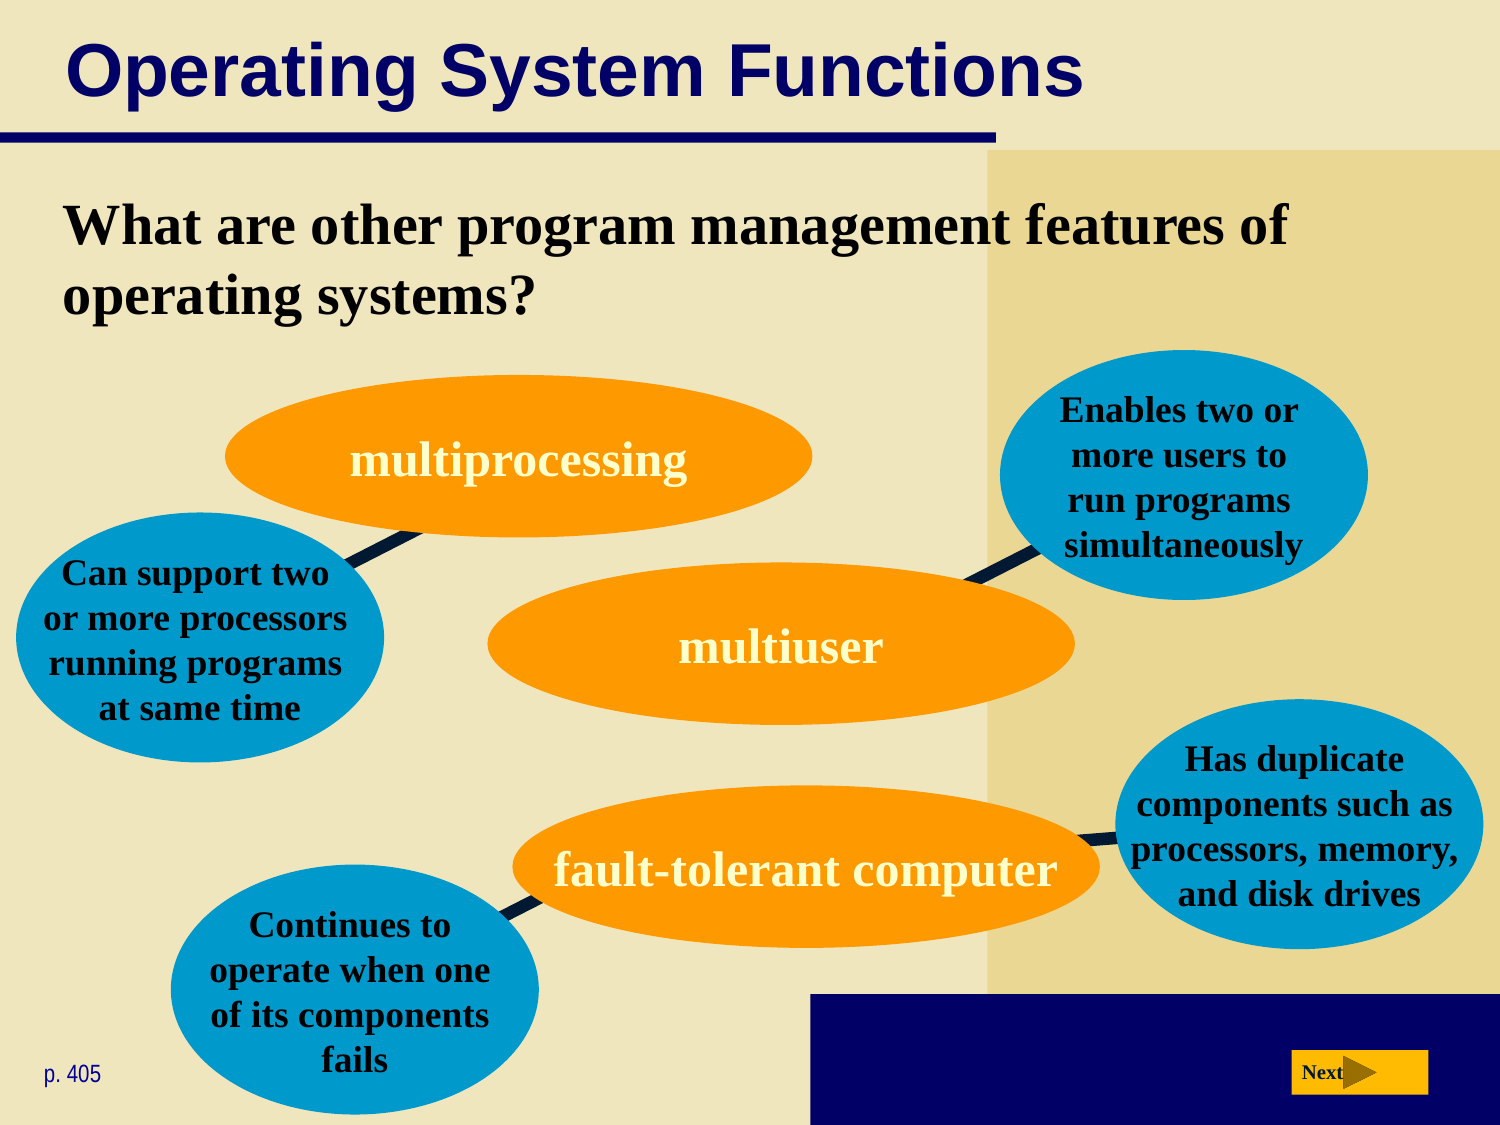

# Operating System Functions
What are other program management features of operating systems?

Enables two or
more users to
run programs
simultaneously

multiprocessing
Can support two
or more processors
running programs
at same time

multiuser
Has duplicate
components such as
processors, memory,
and disk drives

fault-tolerant computer
Continues to
operate when one
of its components
fails

p. 405

Next